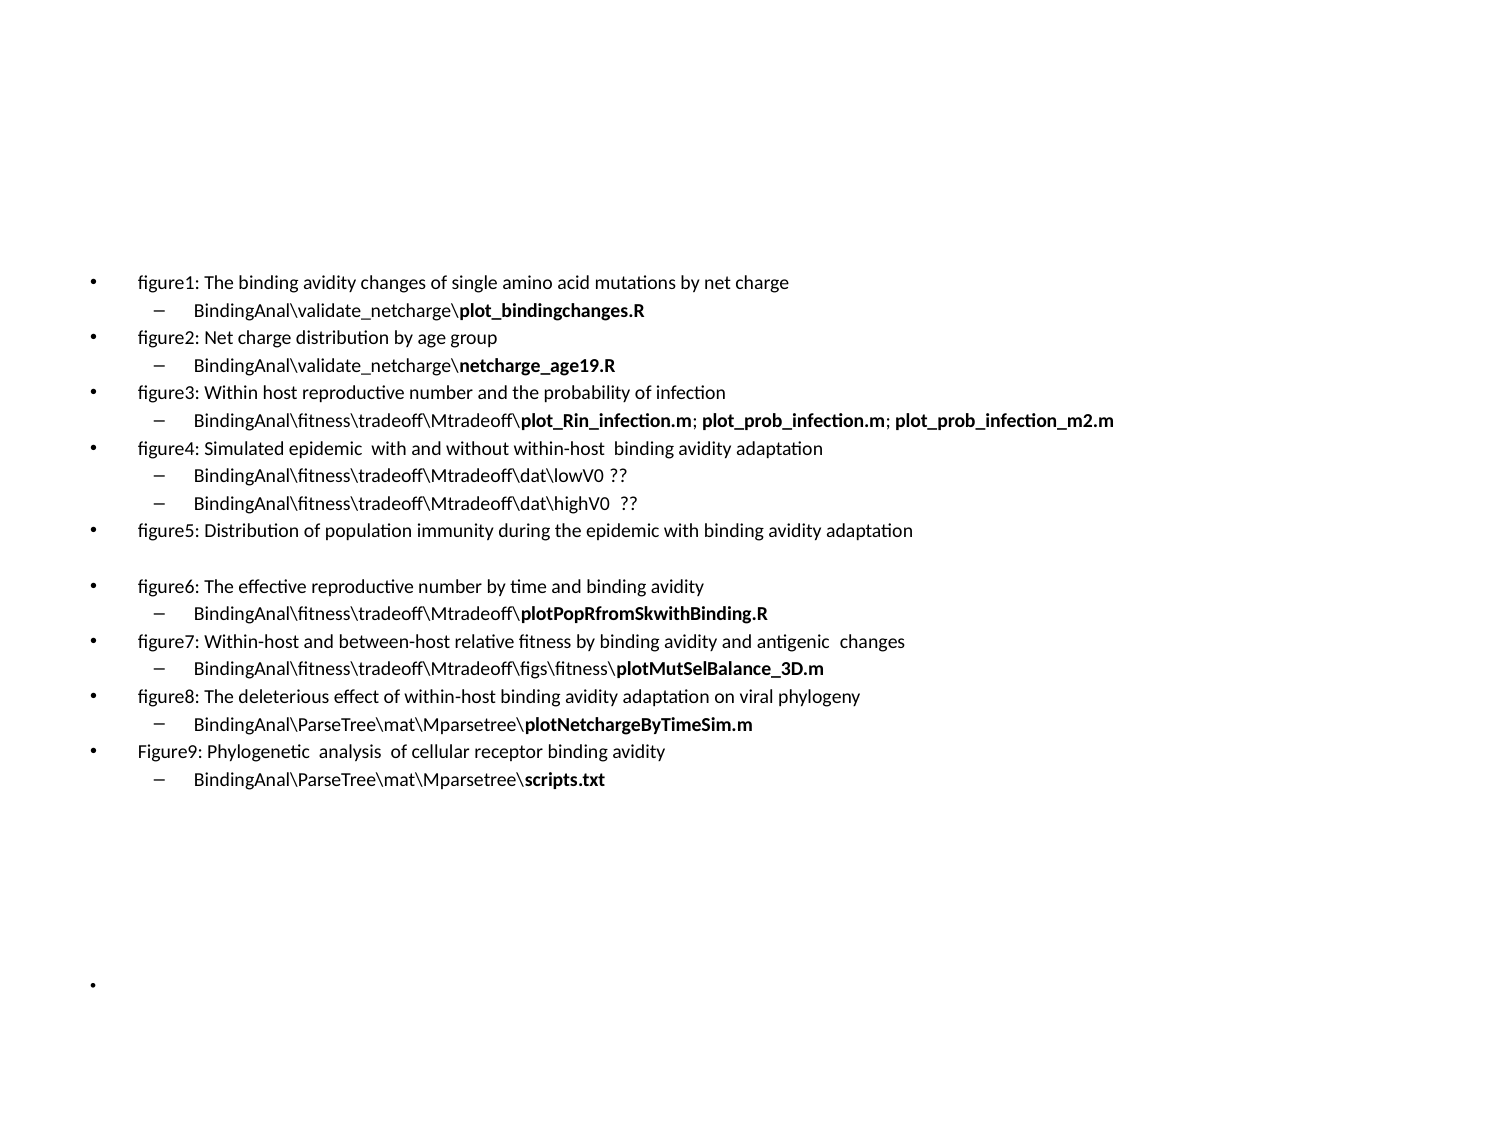

#
figure1: The binding avidity changes of single amino acid mutations by net charge
BindingAnal\validate_netcharge\plot_bindingchanges.R
figure2: Net charge distribution by age group
BindingAnal\validate_netcharge\netcharge_age19.R
figure3: Within host reproductive number and the probability of infection
BindingAnal\fitness\tradeoff\Mtradeoff\plot_Rin_infection.m; plot_prob_infection.m; plot_prob_infection_m2.m
figure4: Simulated epidemic  with and without within-host  binding avidity adaptation
BindingAnal\fitness\tradeoff\Mtradeoff\dat\lowV0 ??
BindingAnal\fitness\tradeoff\Mtradeoff\dat\highV0  ??
figure5: Distribution of population immunity during the epidemic with binding avidity adaptation

figure6: The effective reproductive number by time and binding avidity
BindingAnal\fitness\tradeoff\Mtradeoff\plotPopRfromSkwithBinding.R
figure7: Within-host and between-host relative fitness by binding avidity and antigenic  changes
BindingAnal\fitness\tradeoff\Mtradeoff\figs\fitness\plotMutSelBalance_3D.m
figure8: The deleterious effect of within-host binding avidity adaptation on viral phylogeny
BindingAnal\ParseTree\mat\Mparsetree\plotNetchargeByTimeSim.m
Figure9: Phylogenetic  analysis  of cellular receptor binding avidity
BindingAnal\ParseTree\mat\Mparsetree\scripts.txt